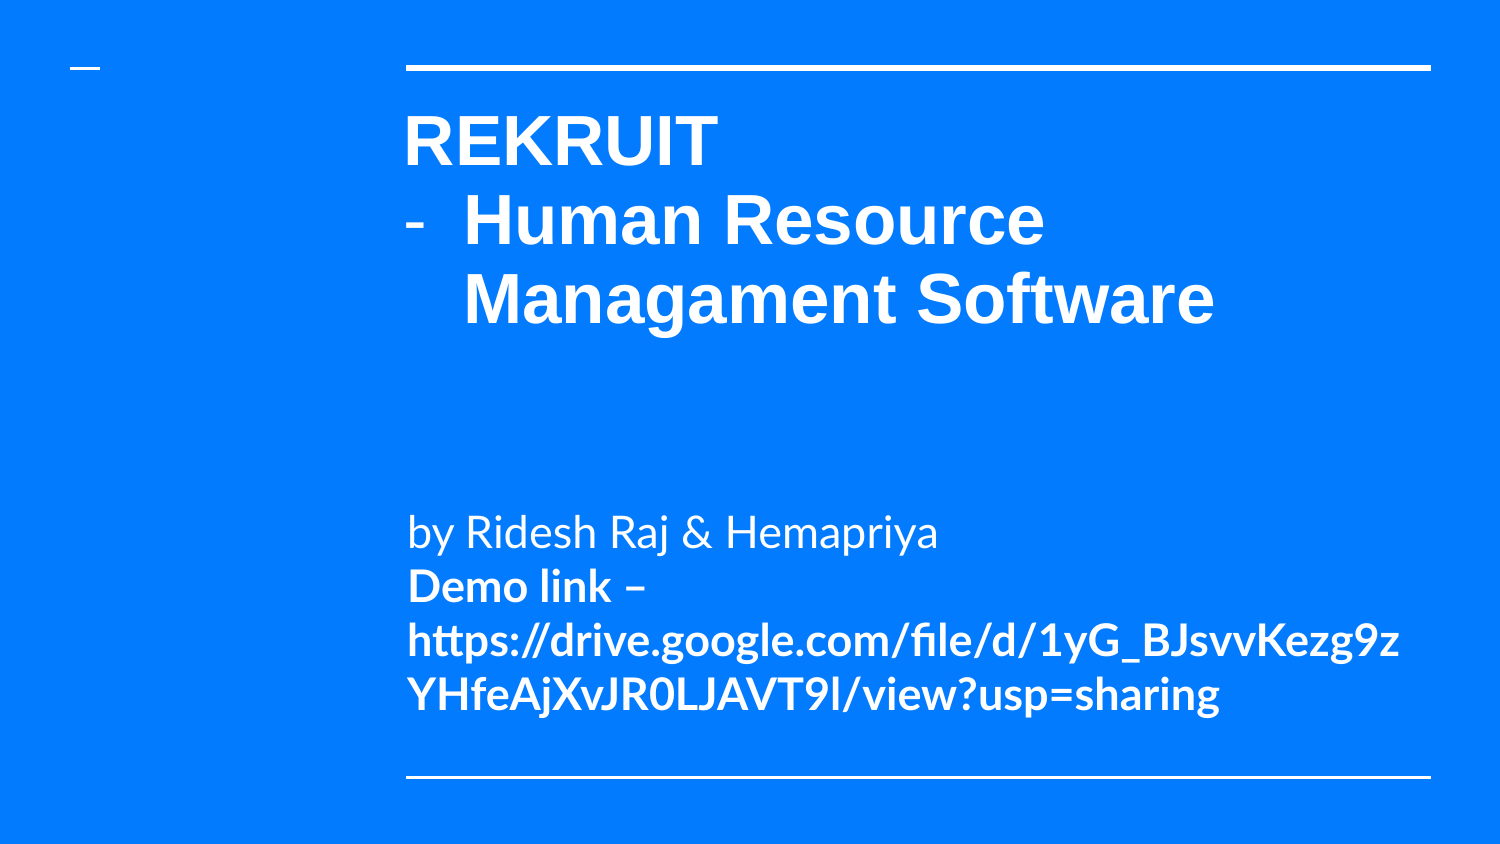

# REKRUIT
Human Resource Managament Software

by Ridesh Raj & Hemapriya
Demo link – https://drive.google.com/file/d/1yG_BJsvvKezg9zYHfeAjXvJR0LJAVT9l/view?usp=sharing